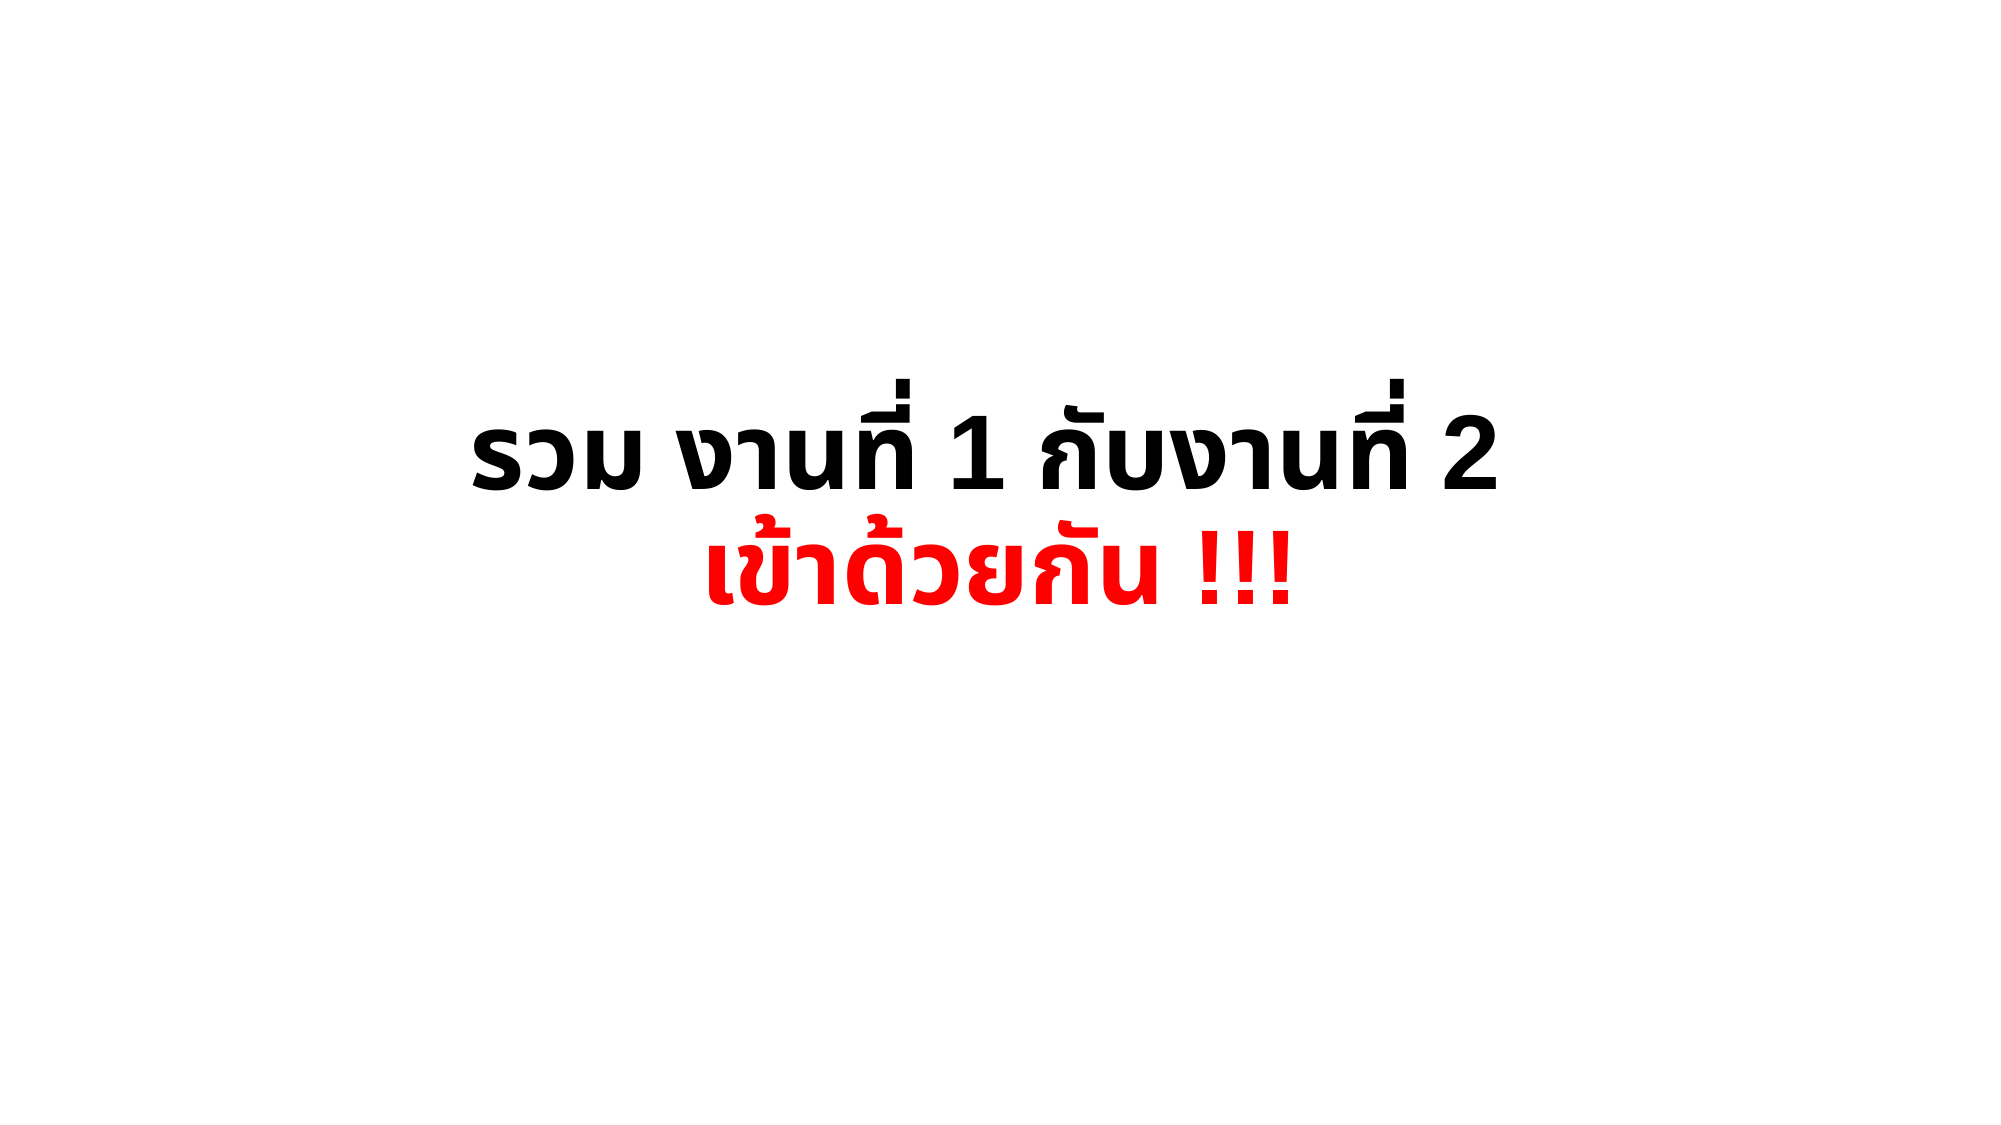

# รวม งานที่ 1 กับงานที่ 2 เข้าด้วยกัน !!!